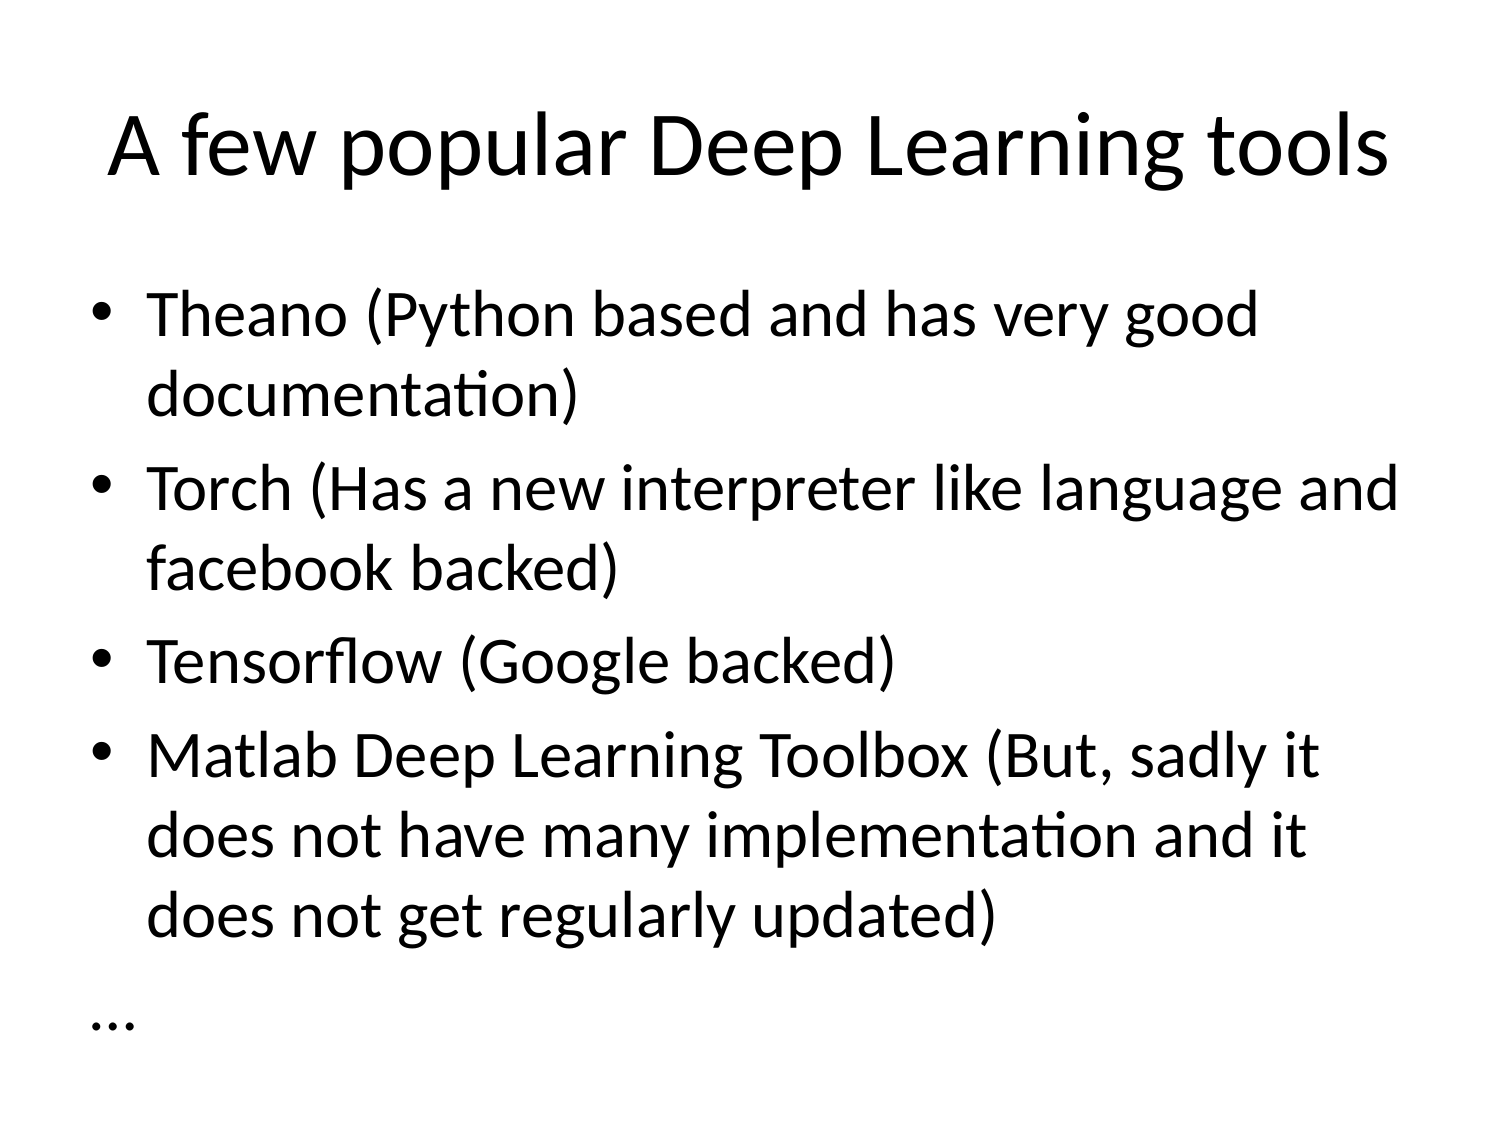

# A few popular Deep Learning tools
Theano (Python based and has very good documentation)
Torch (Has a new interpreter like language and facebook backed)
Tensorflow (Google backed)
Matlab Deep Learning Toolbox (But, sadly it does not have many implementation and it does not get regularly updated)
…